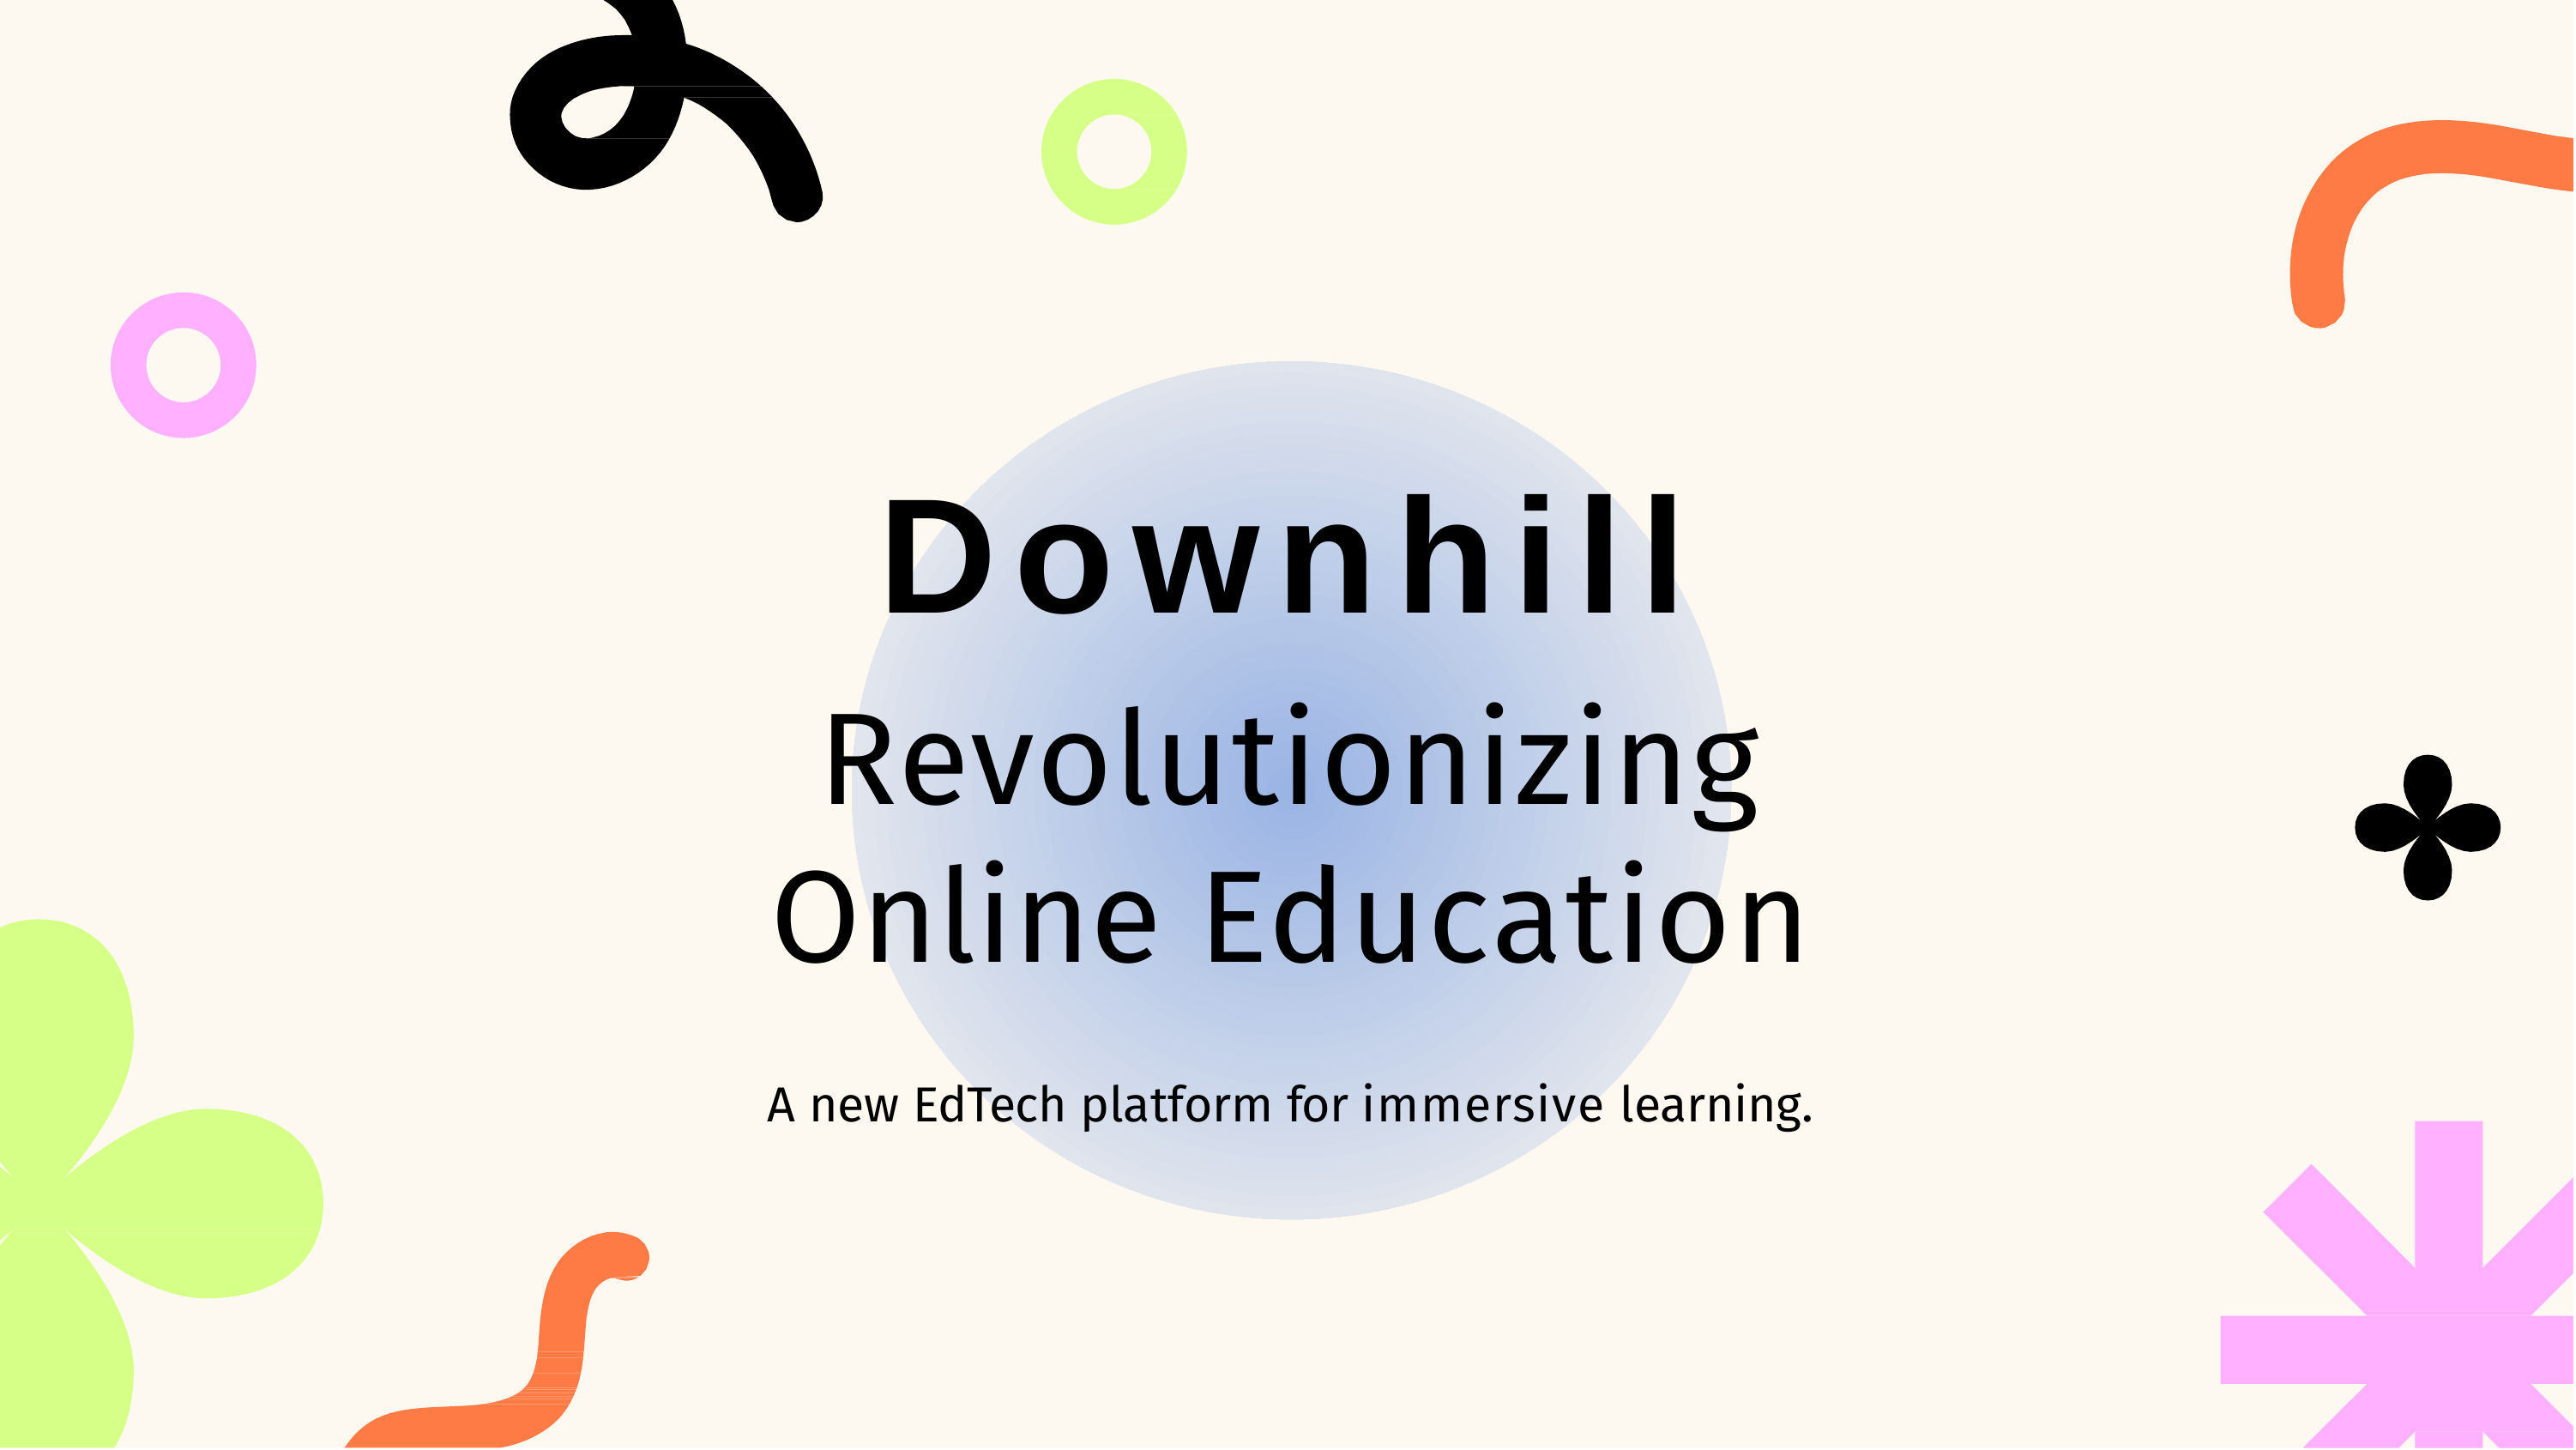

# Downhill
Revolutionizing Online Education
A new EdTech platform for immersive learning.